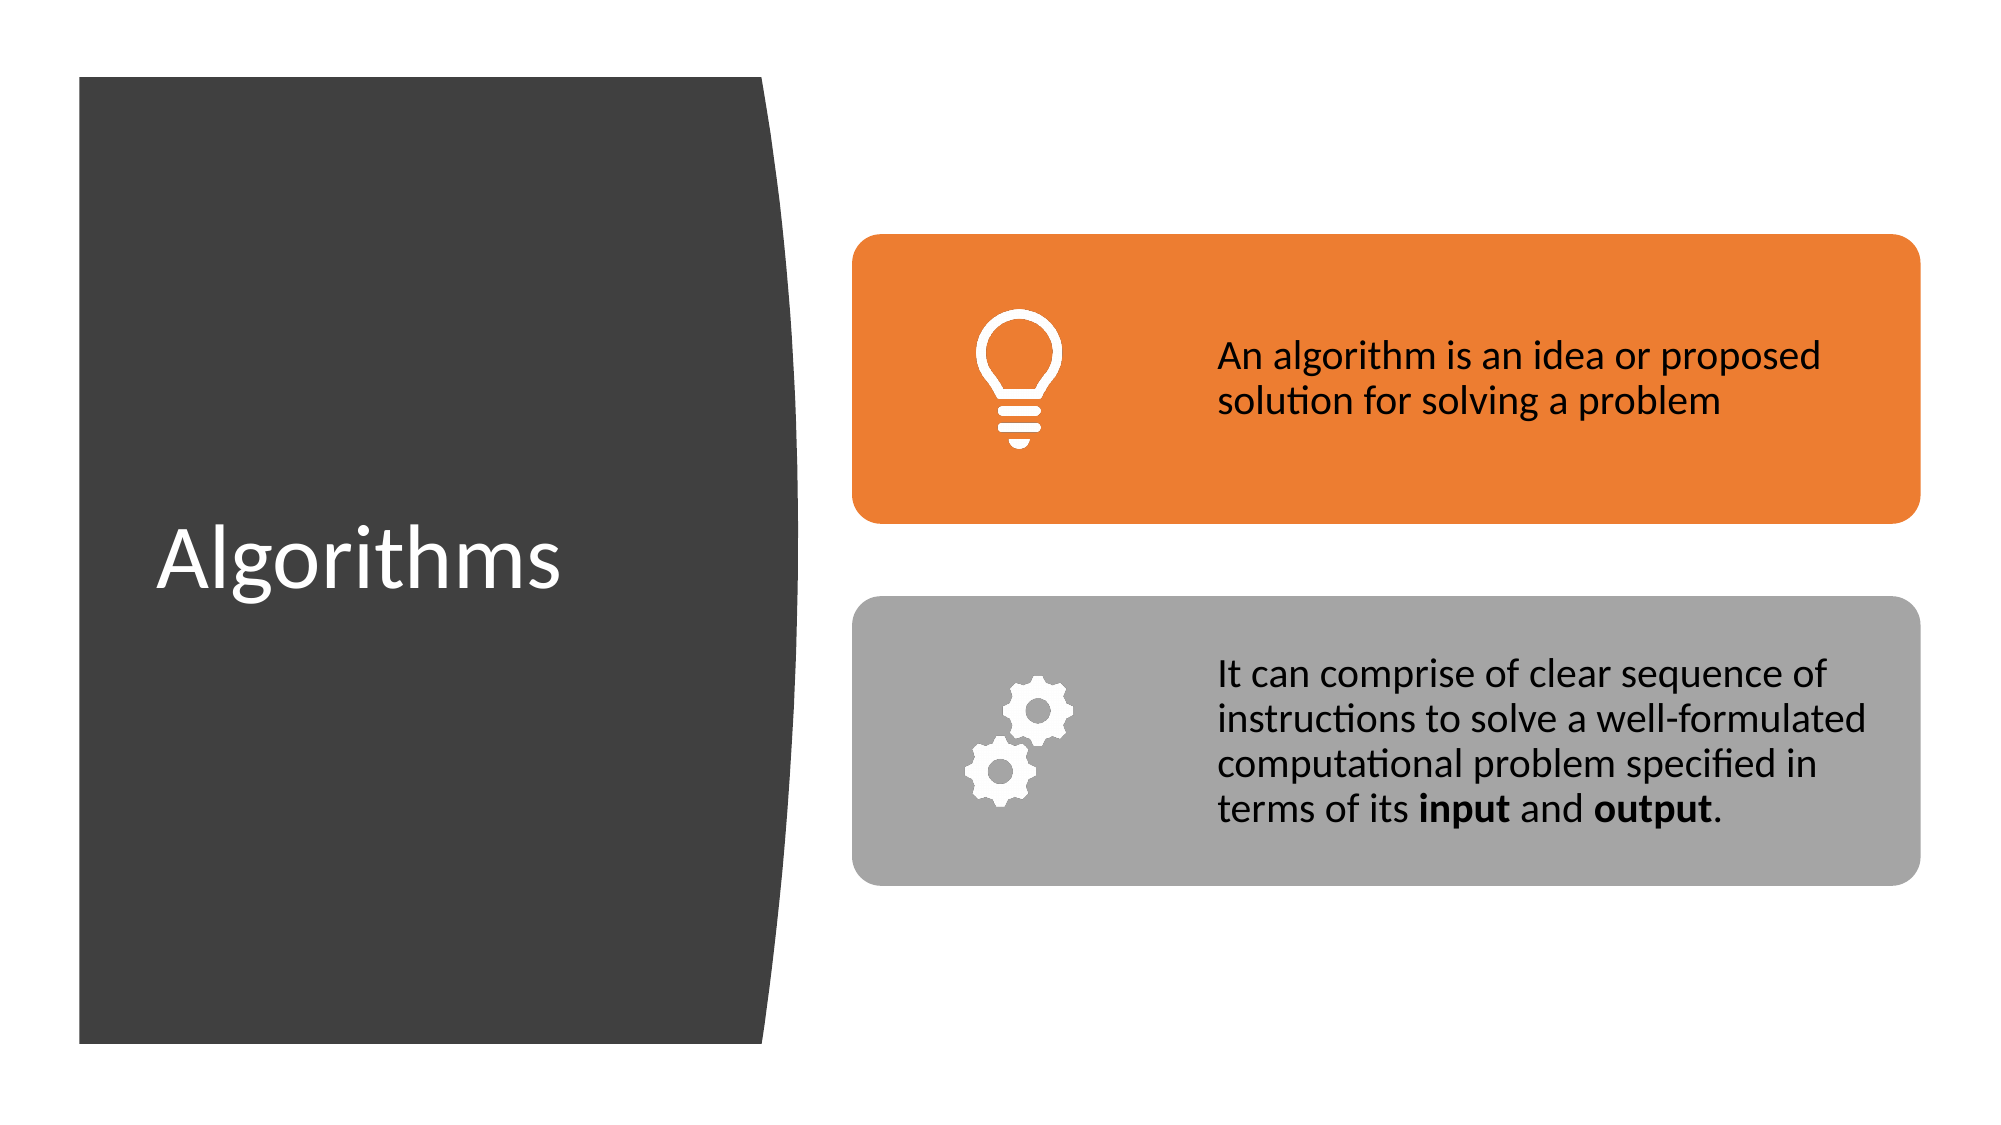

An algorithm is an idea or proposed solution for solving a problem
It can comprise of clear sequence of instructions to solve a well-formulated computational problem specified in terms of its input and output.

# Algorithms